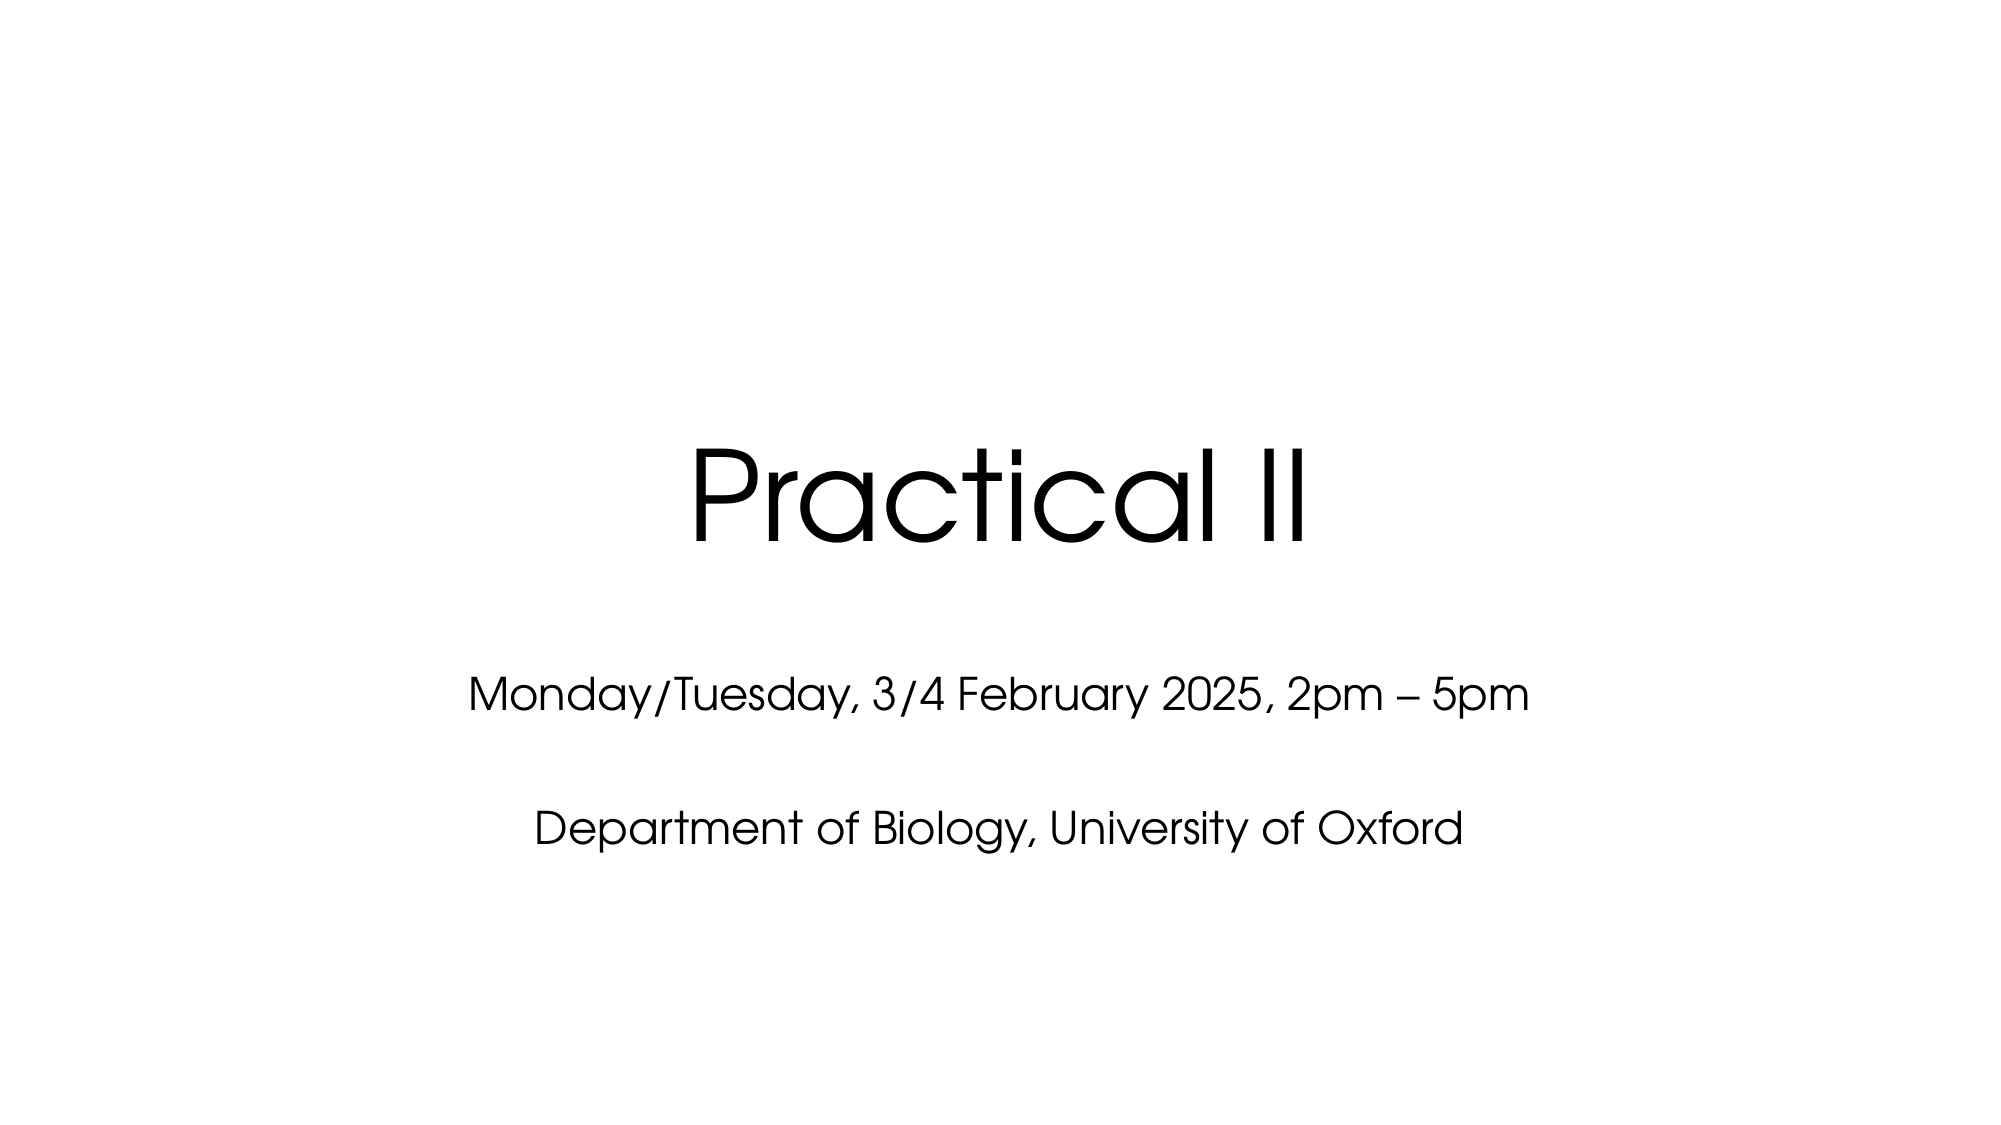

# Practical II

Monday/Tuesday, 3/4 February 2025, 2pm – 5pm

Department of Biology, University of Oxford